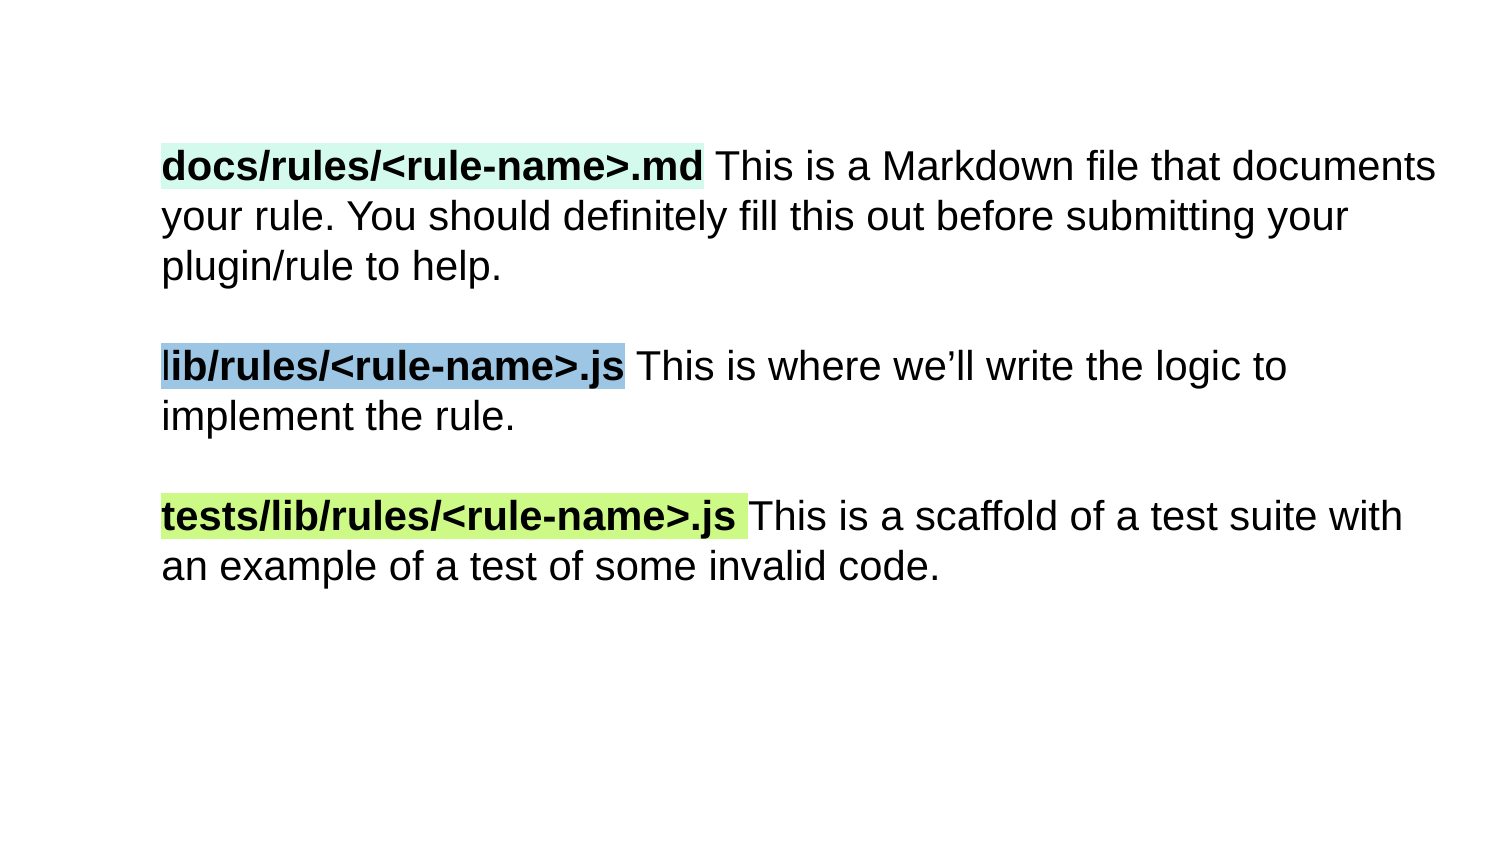

docs/rules/<rule-name>.md This is a Markdown file that documents your rule. You should definitely fill this out before submitting your plugin/rule to help.

lib/rules/<rule-name>.js This is where we’ll write the logic to implement the rule.

tests/lib/rules/<rule-name>.js This is a scaffold of a test suite with an example of a test of some invalid code.